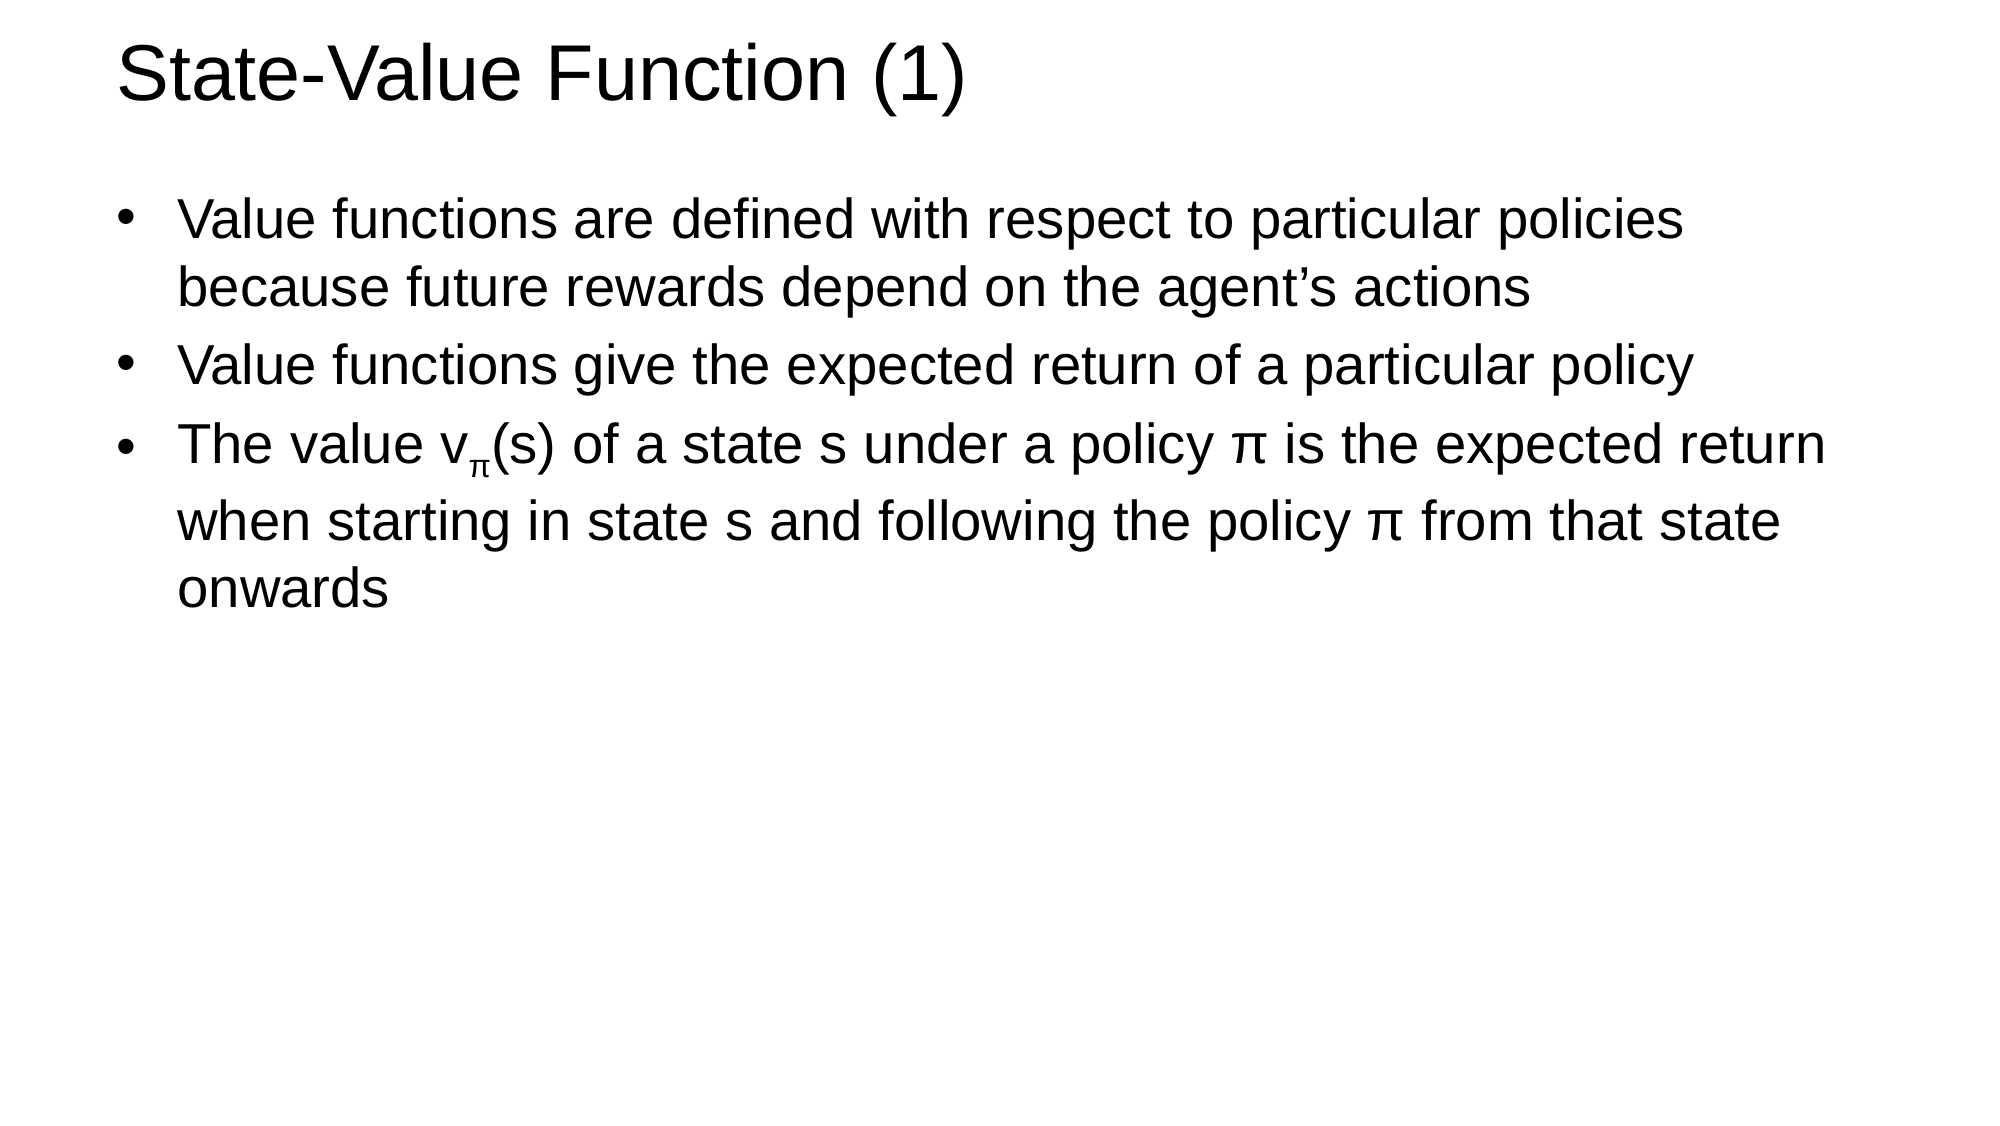

# State-Value Function (1)
Value functions are defined with respect to particular policies because future rewards depend on the agent’s actions
Value functions give the expected return of a particular policy
The value vπ(s) of a state s under a policy π is the expected return when starting in state s and following the policy π from that state onwards